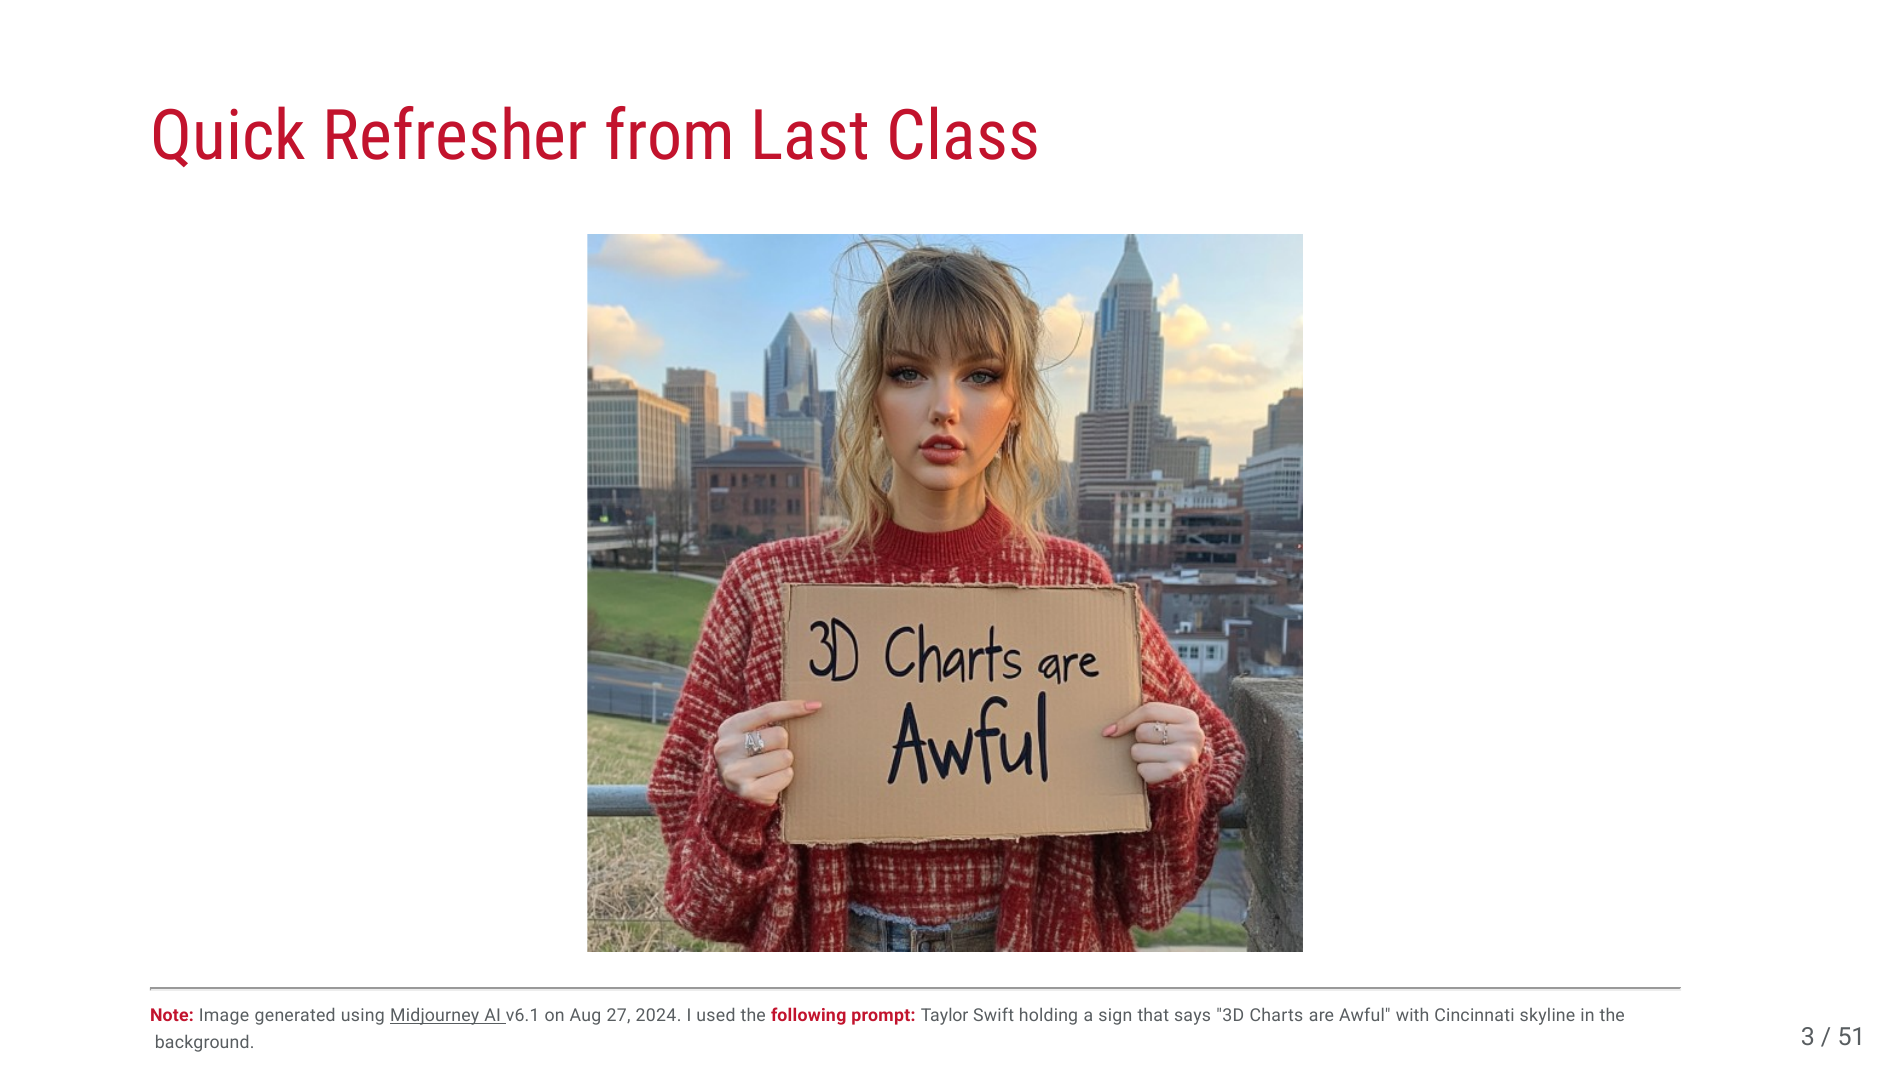

# Quick Refresher from Last Class

Note: Image generated using Midjourney AI v6.1 on Aug 27, 2024. I used the following prompt: Taylor Swift holding a sign that says "3D Charts are Awful" with Cincinnati skyline in the  background.
3 / 51